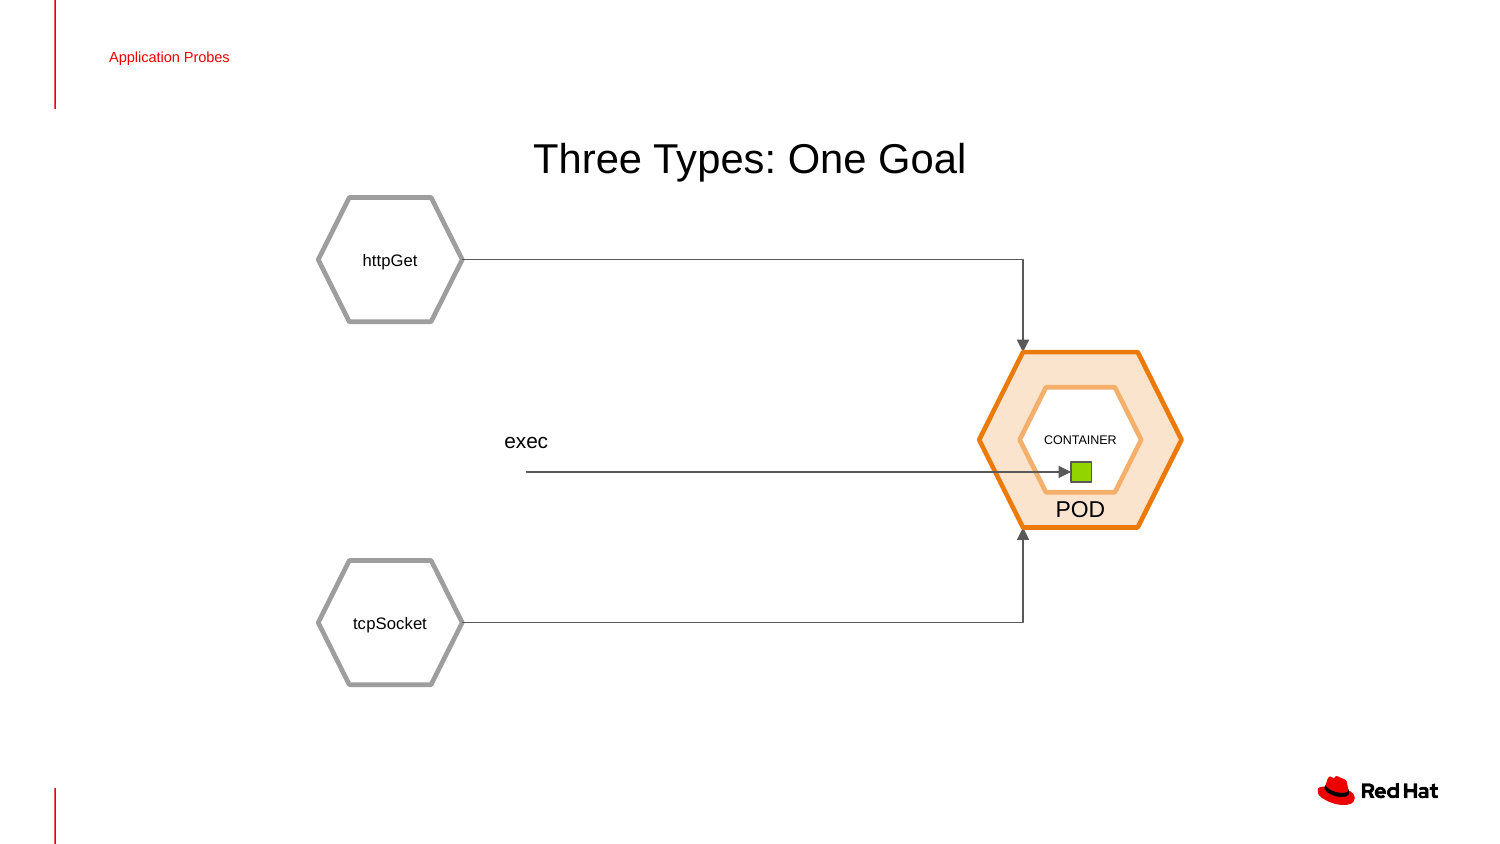

Application Probes
# Three Types: One Goal

httpGet

POD

CONTAINER
exec

tcpSocket